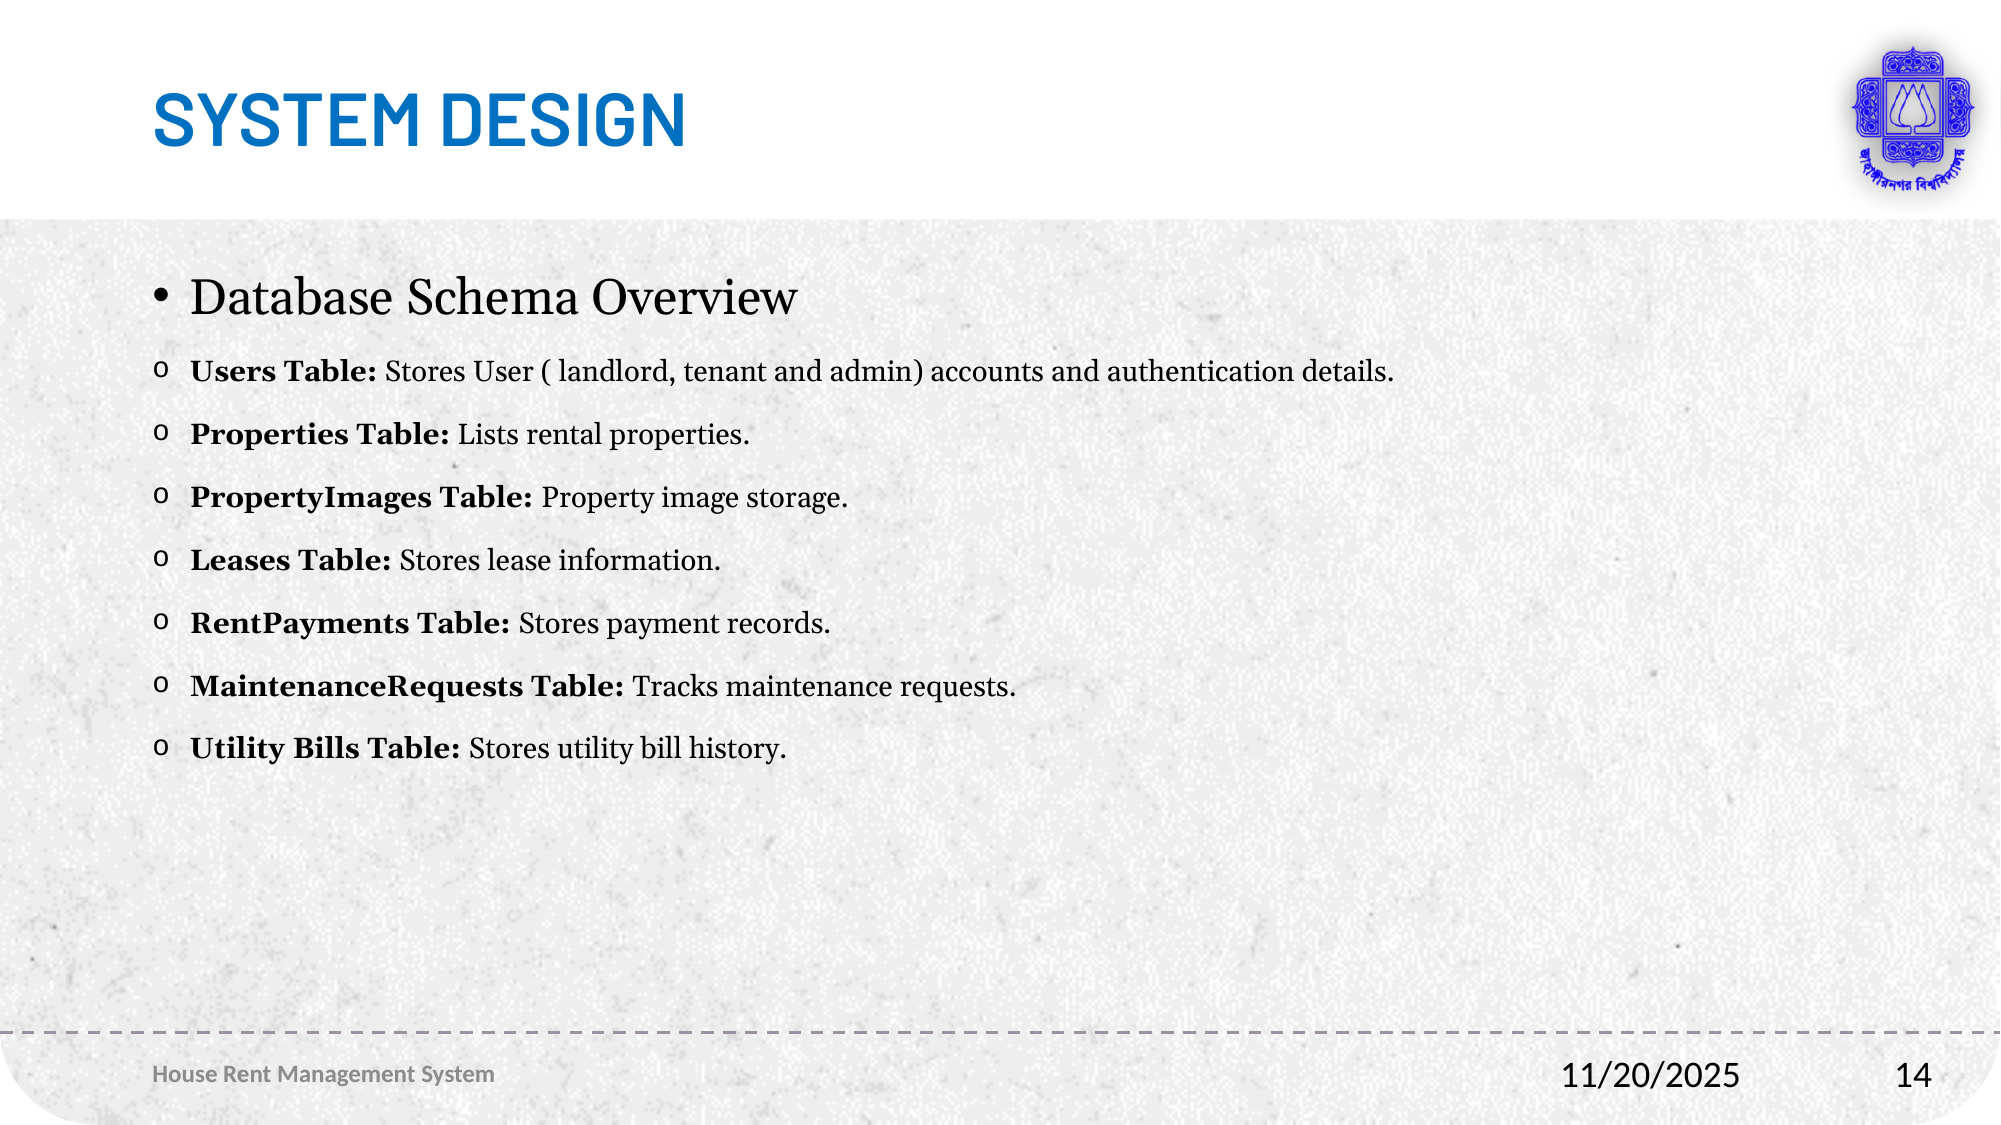

# System Design
Database Schema Overview
Users Table: Stores User ( landlord, tenant and admin) accounts and authentication details.
Properties Table: Lists rental properties.
PropertyImages Table: Property image storage.
Leases Table: Stores lease information.
RentPayments Table: Stores payment records.
MaintenanceRequests Table: Tracks maintenance requests.
Utility Bills Table: Stores utility bill history.
House Rent Management System
14